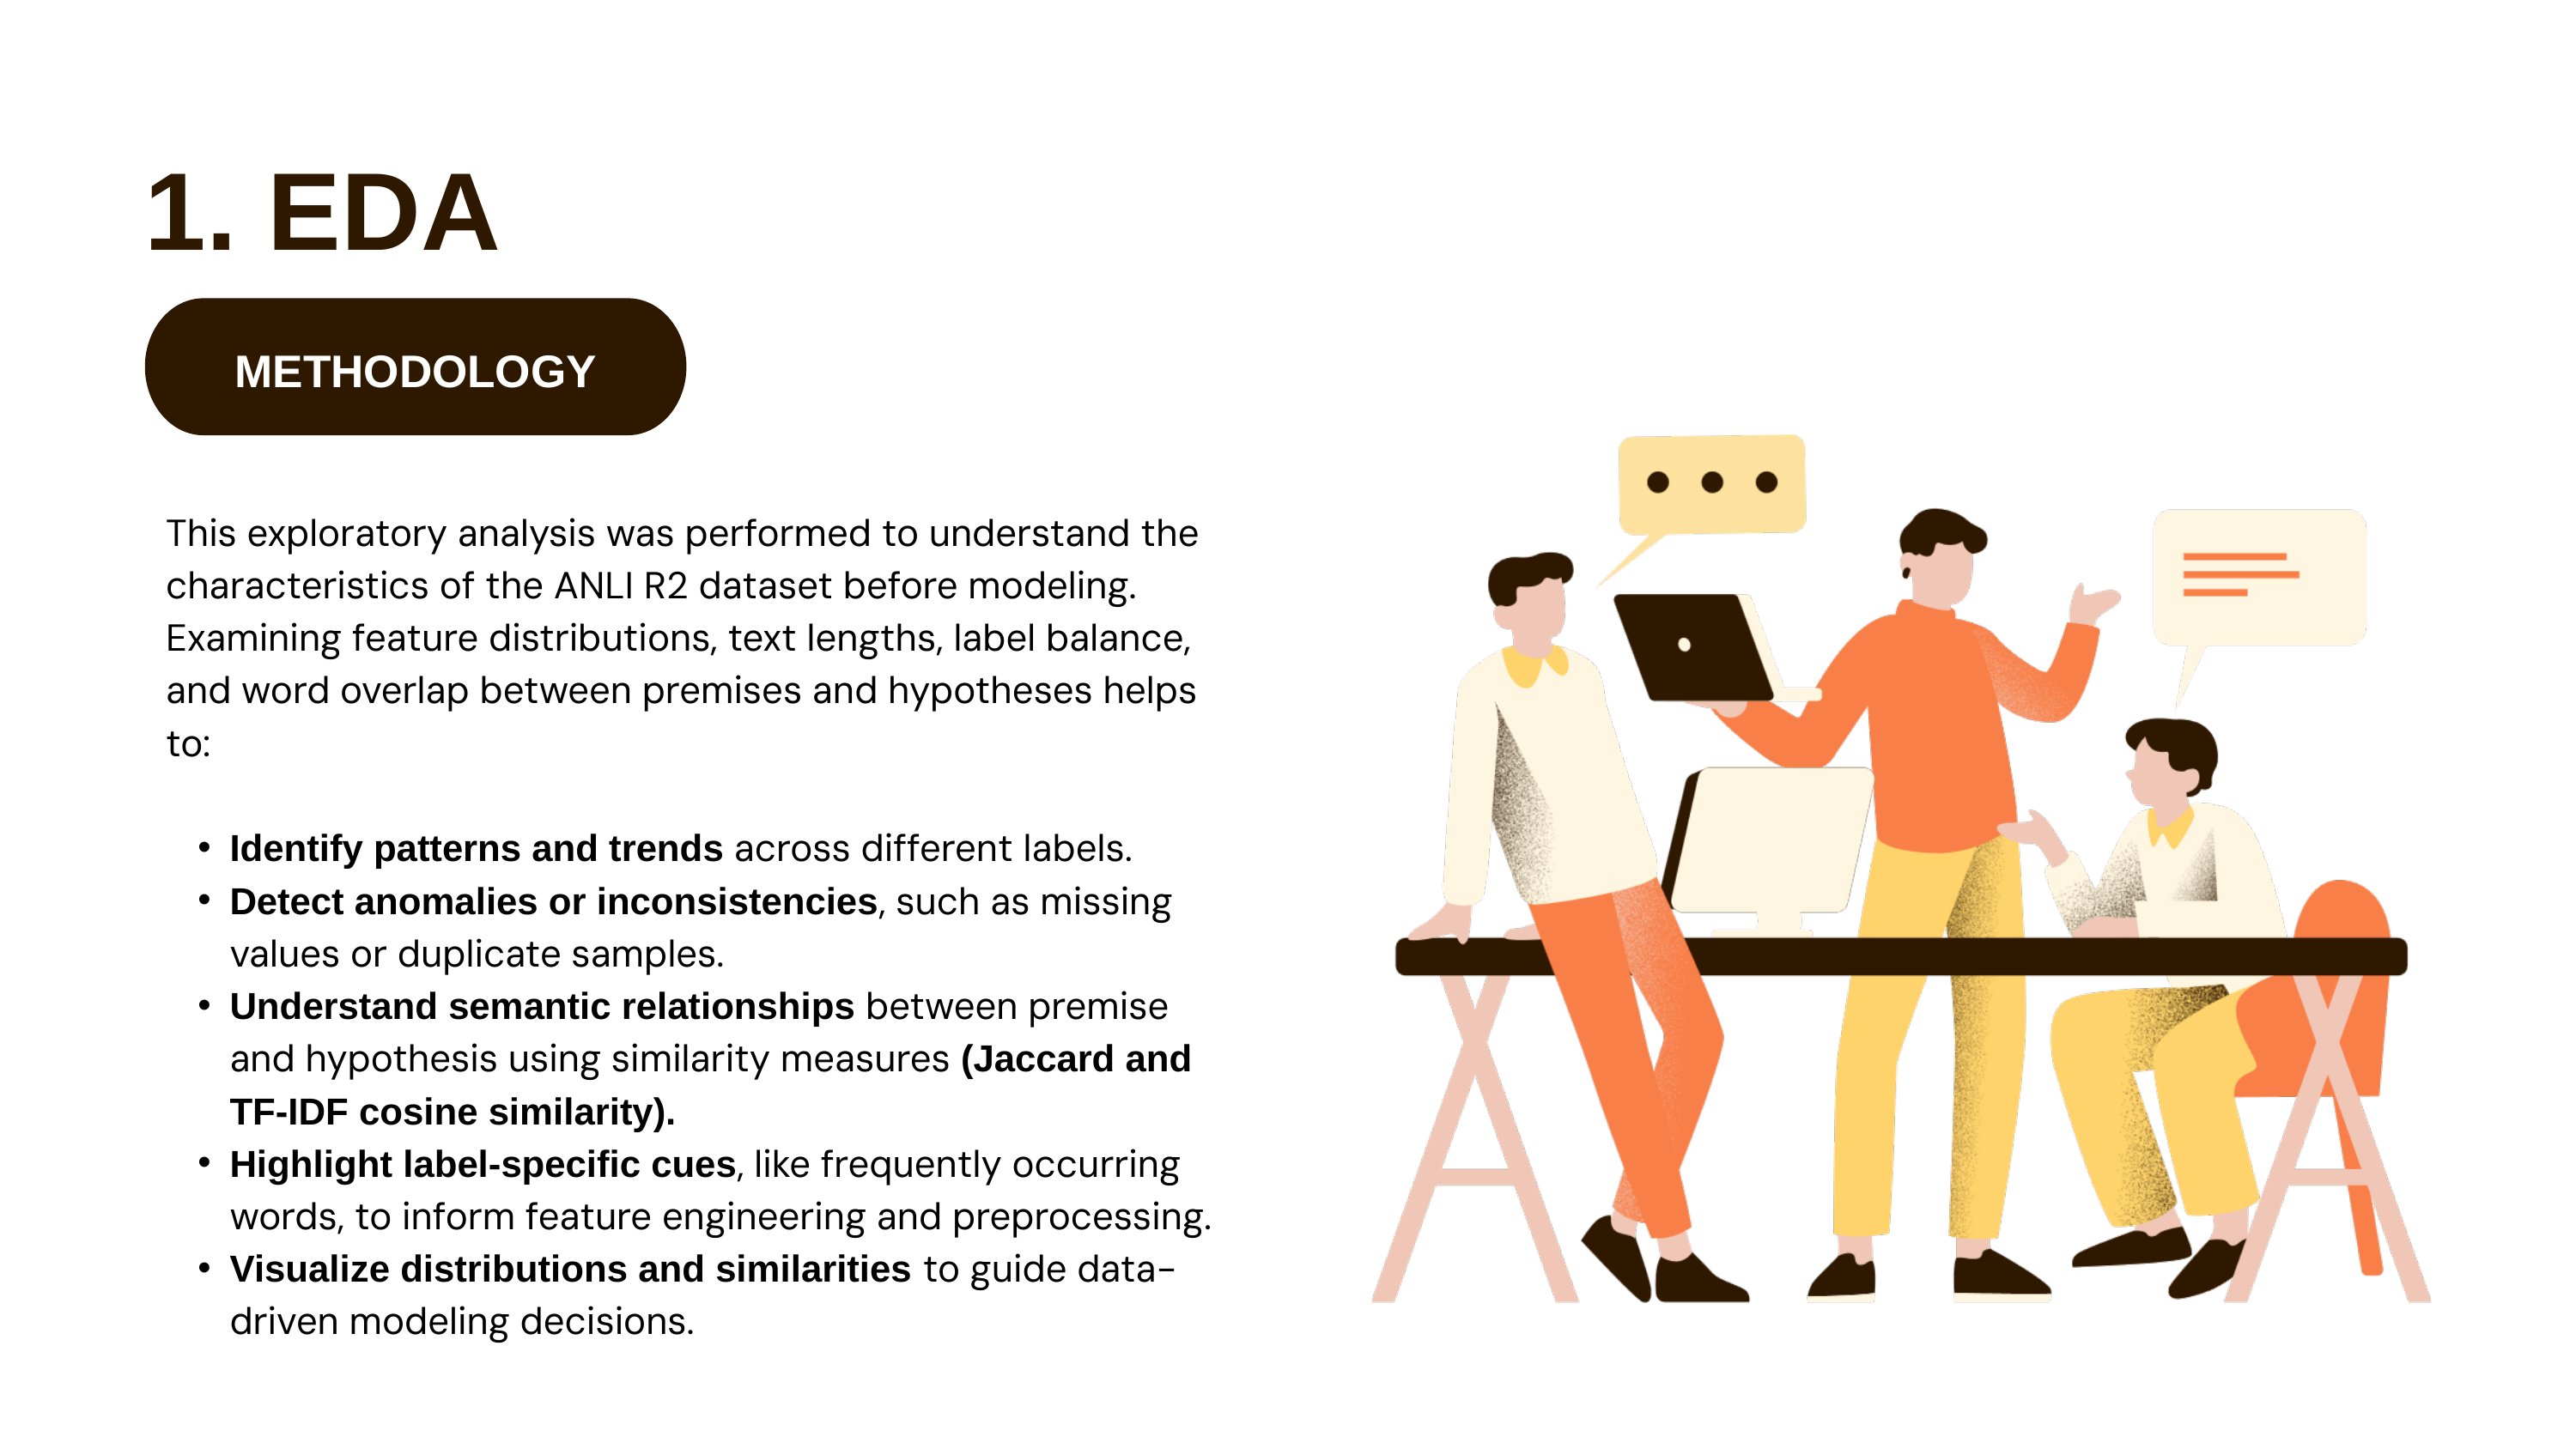

1. EDA

METHODOLOGY

This exploratory analysis was performed to understand the characteristics of the ANLI R2 dataset before modeling. Examining feature distributions, text lengths, label balance, and word overlap between premises and hypotheses helps to:

Identify patterns and trends across different labels.
Detect anomalies or inconsistencies, such as missing values or duplicate samples.
Understand semantic relationships between premise and hypothesis using similarity measures (Jaccard and TF-IDF cosine similarity).
Highlight label-specific cues, like frequently occurring words, to inform feature engineering and preprocessing.
Visualize distributions and similarities to guide data-driven modeling decisions.